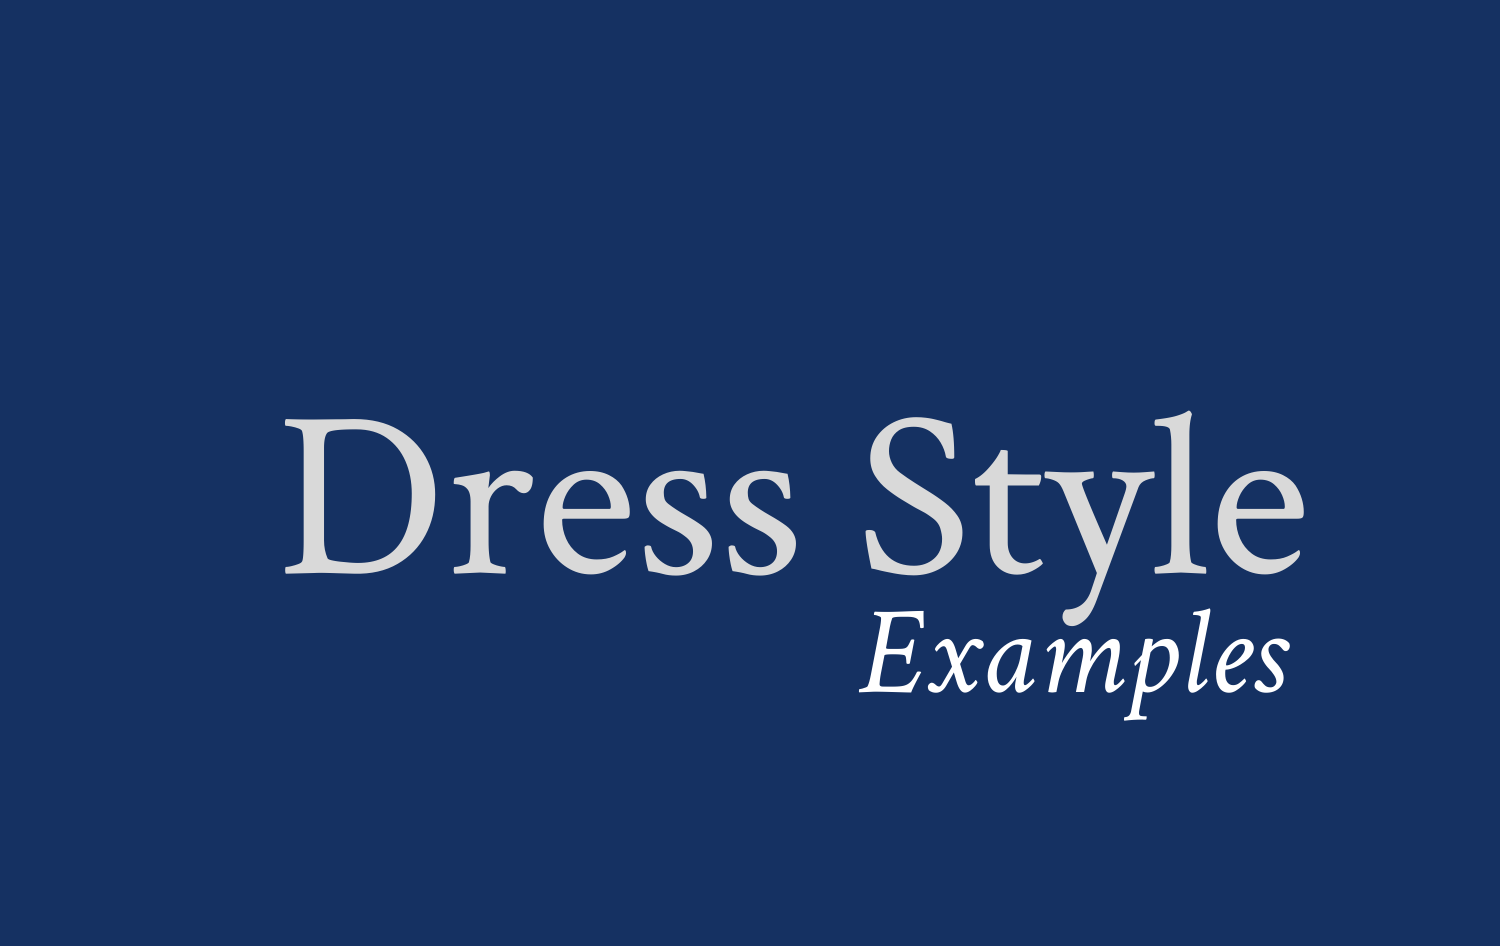

Dress Style
DRESS STYLES - EXAMPLES
Examples
10